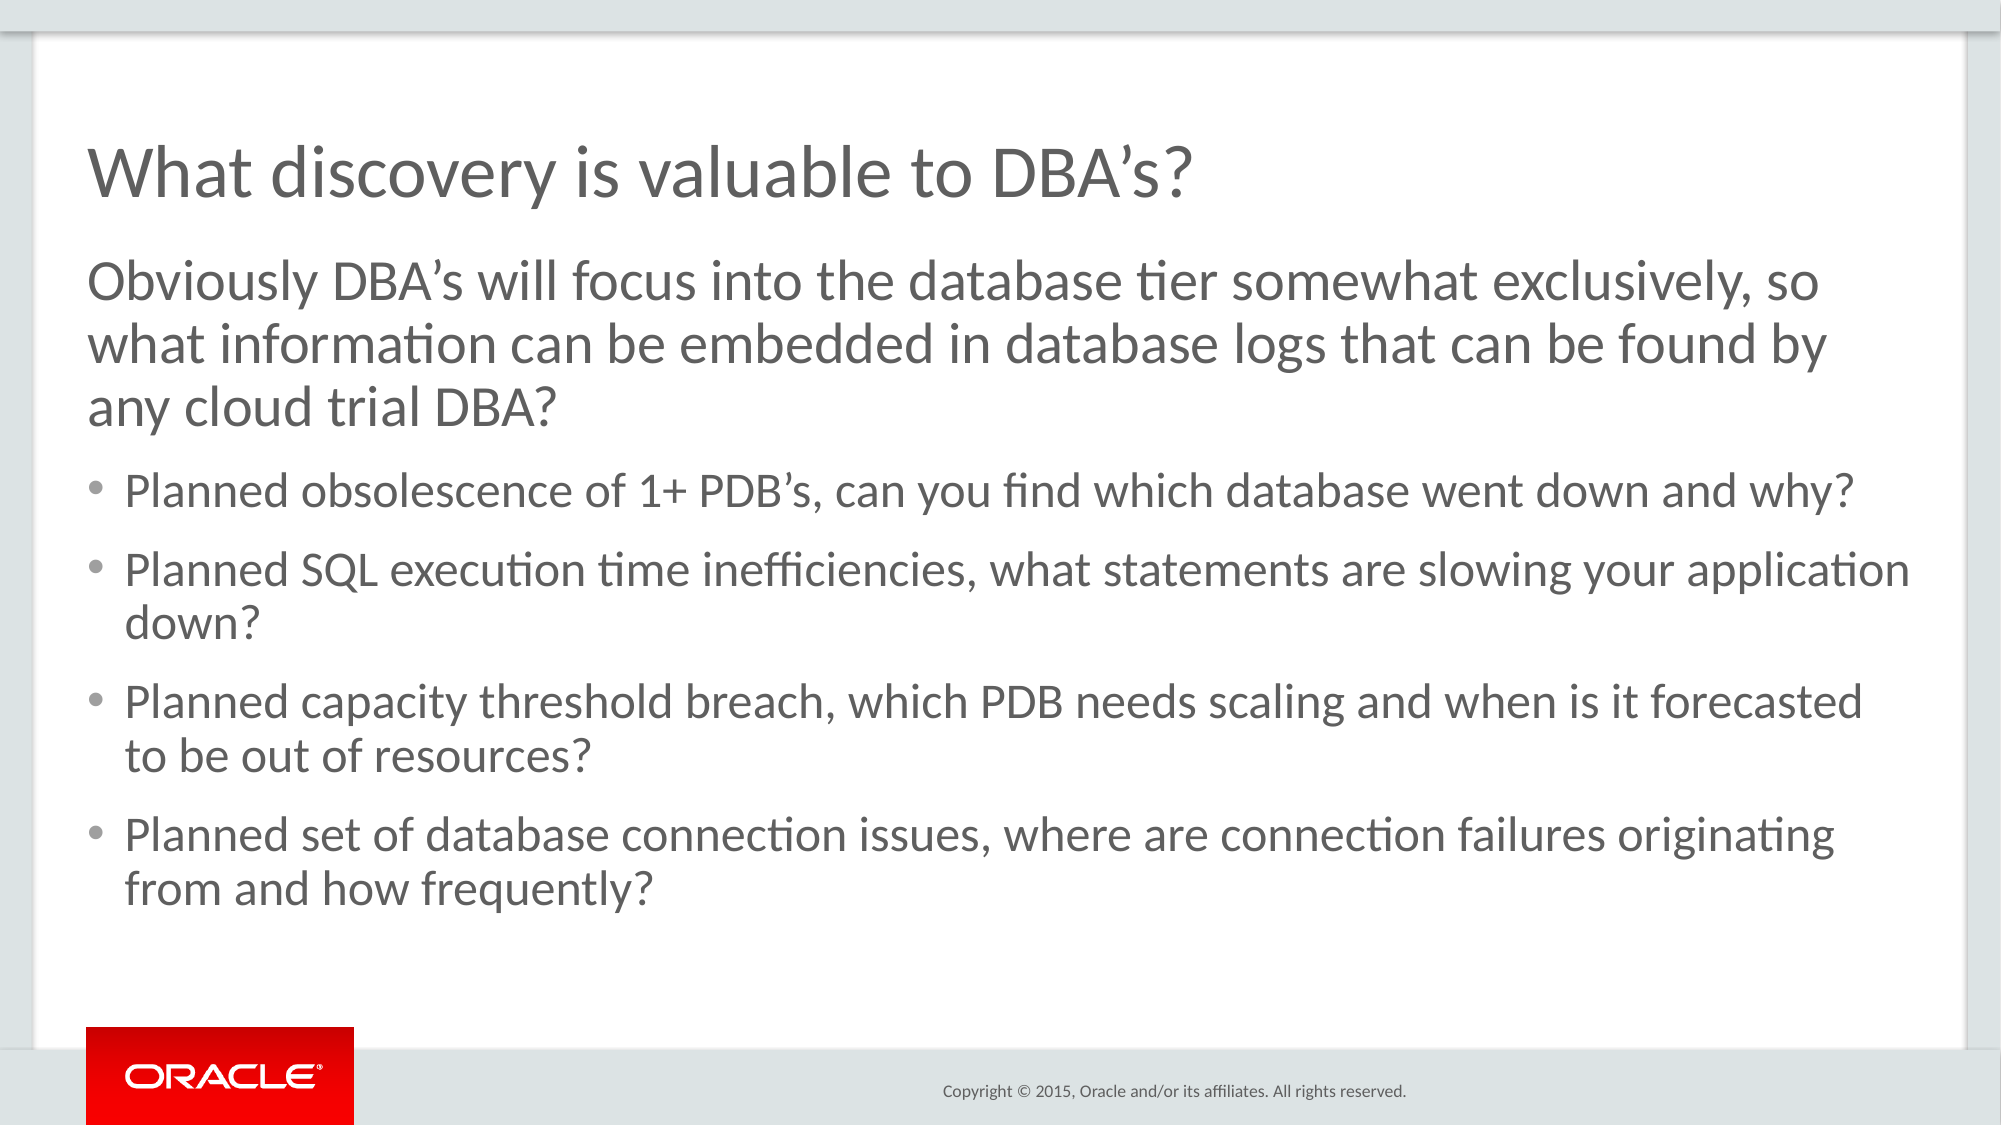

# What discovery is valuable to DBA’s?
Obviously DBA’s will focus into the database tier somewhat exclusively, so what information can be embedded in database logs that can be found by any cloud trial DBA?
Planned obsolescence of 1+ PDB’s, can you find which database went down and why?
Planned SQL execution time inefficiencies, what statements are slowing your application down?
Planned capacity threshold breach, which PDB needs scaling and when is it forecasted to be out of resources?
Planned set of database connection issues, where are connection failures originating from and how frequently?